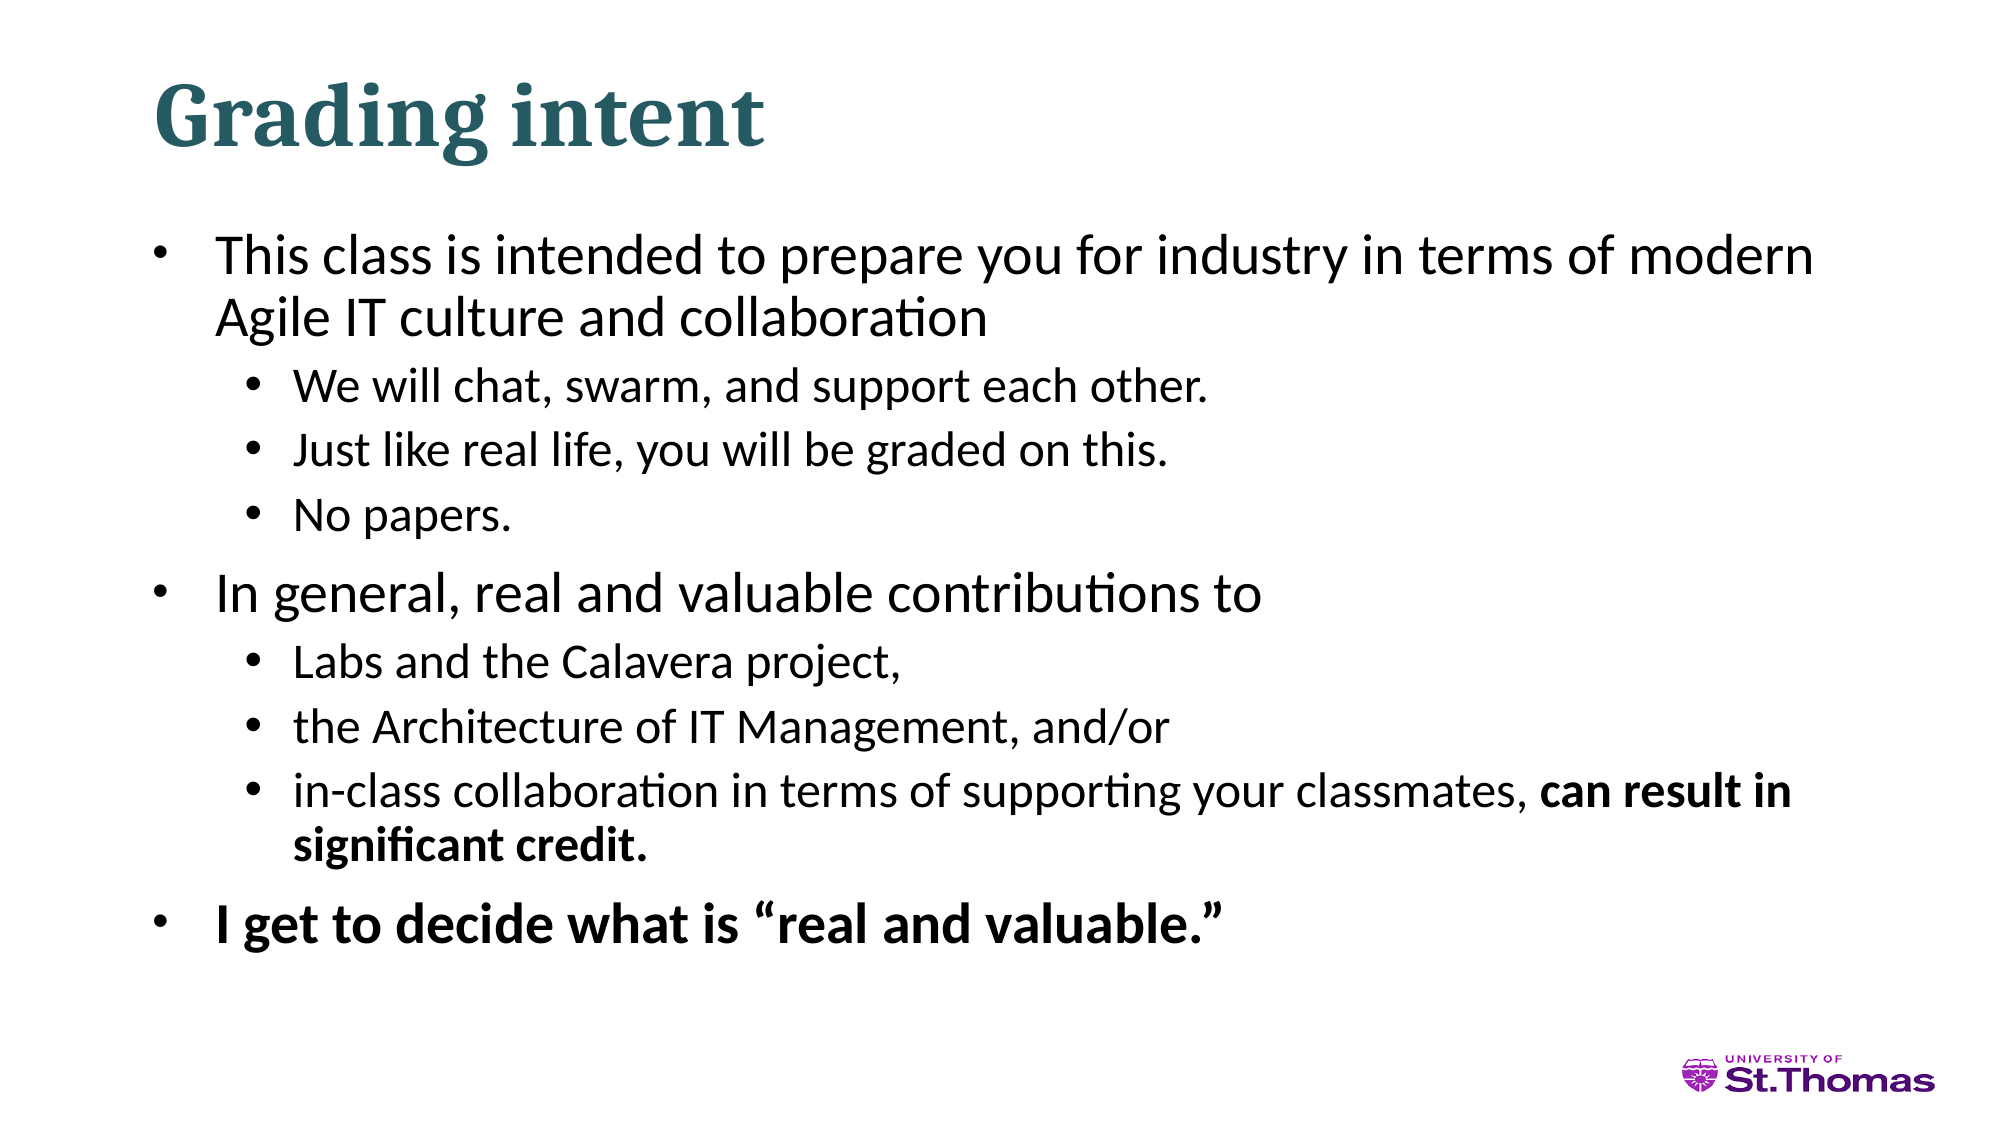

# Grading intent
This class is intended to prepare you for industry in terms of modern Agile IT culture and collaboration
We will chat, swarm, and support each other.
Just like real life, you will be graded on this.
No papers.
In general, real and valuable contributions to
Labs and the Calavera project,
the Architecture of IT Management, and/or
in-class collaboration in terms of supporting your classmates, can result in significant credit.
I get to decide what is “real and valuable.”